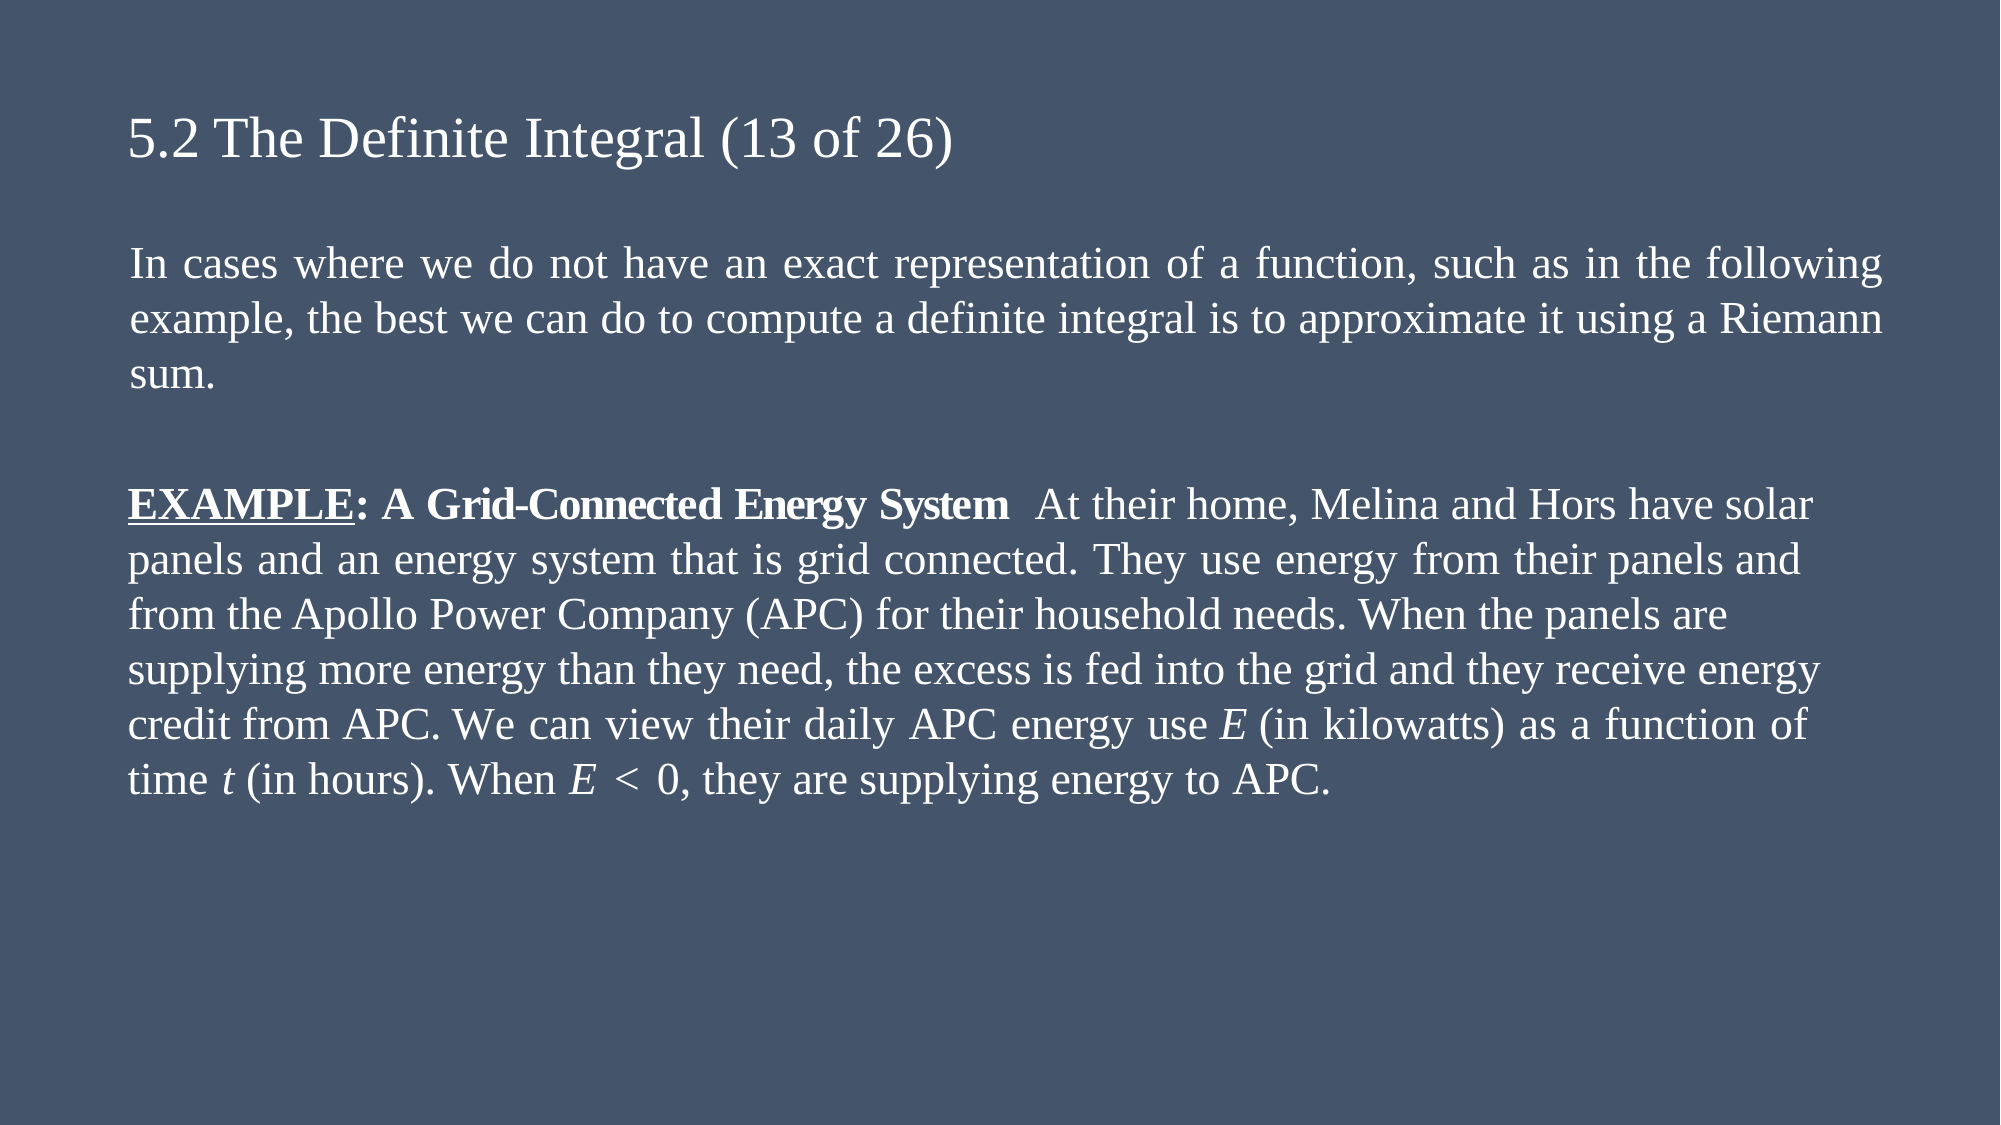

# 5.2 The Definite Integral (13 of 26)
In cases where we do not have an exact representation of a function, such as in the following example, the best we can do to compute a definite integral is to approximate it using a Riemann sum.

EXAMPLE: A Grid-Connected Energy System   At their home, Melina and Hors have solar panels and an energy system that is grid connected. They use energy from their panels and from the Apollo Power Company (APC) for their household needs. When the panels are supplying more energy than they need, the excess is fed into the grid and they receive energy credit from APC. We can view their daily APC energy use E (in kilowatts) as a function of time t (in hours). When E < 0, they are supplying energy to APC.